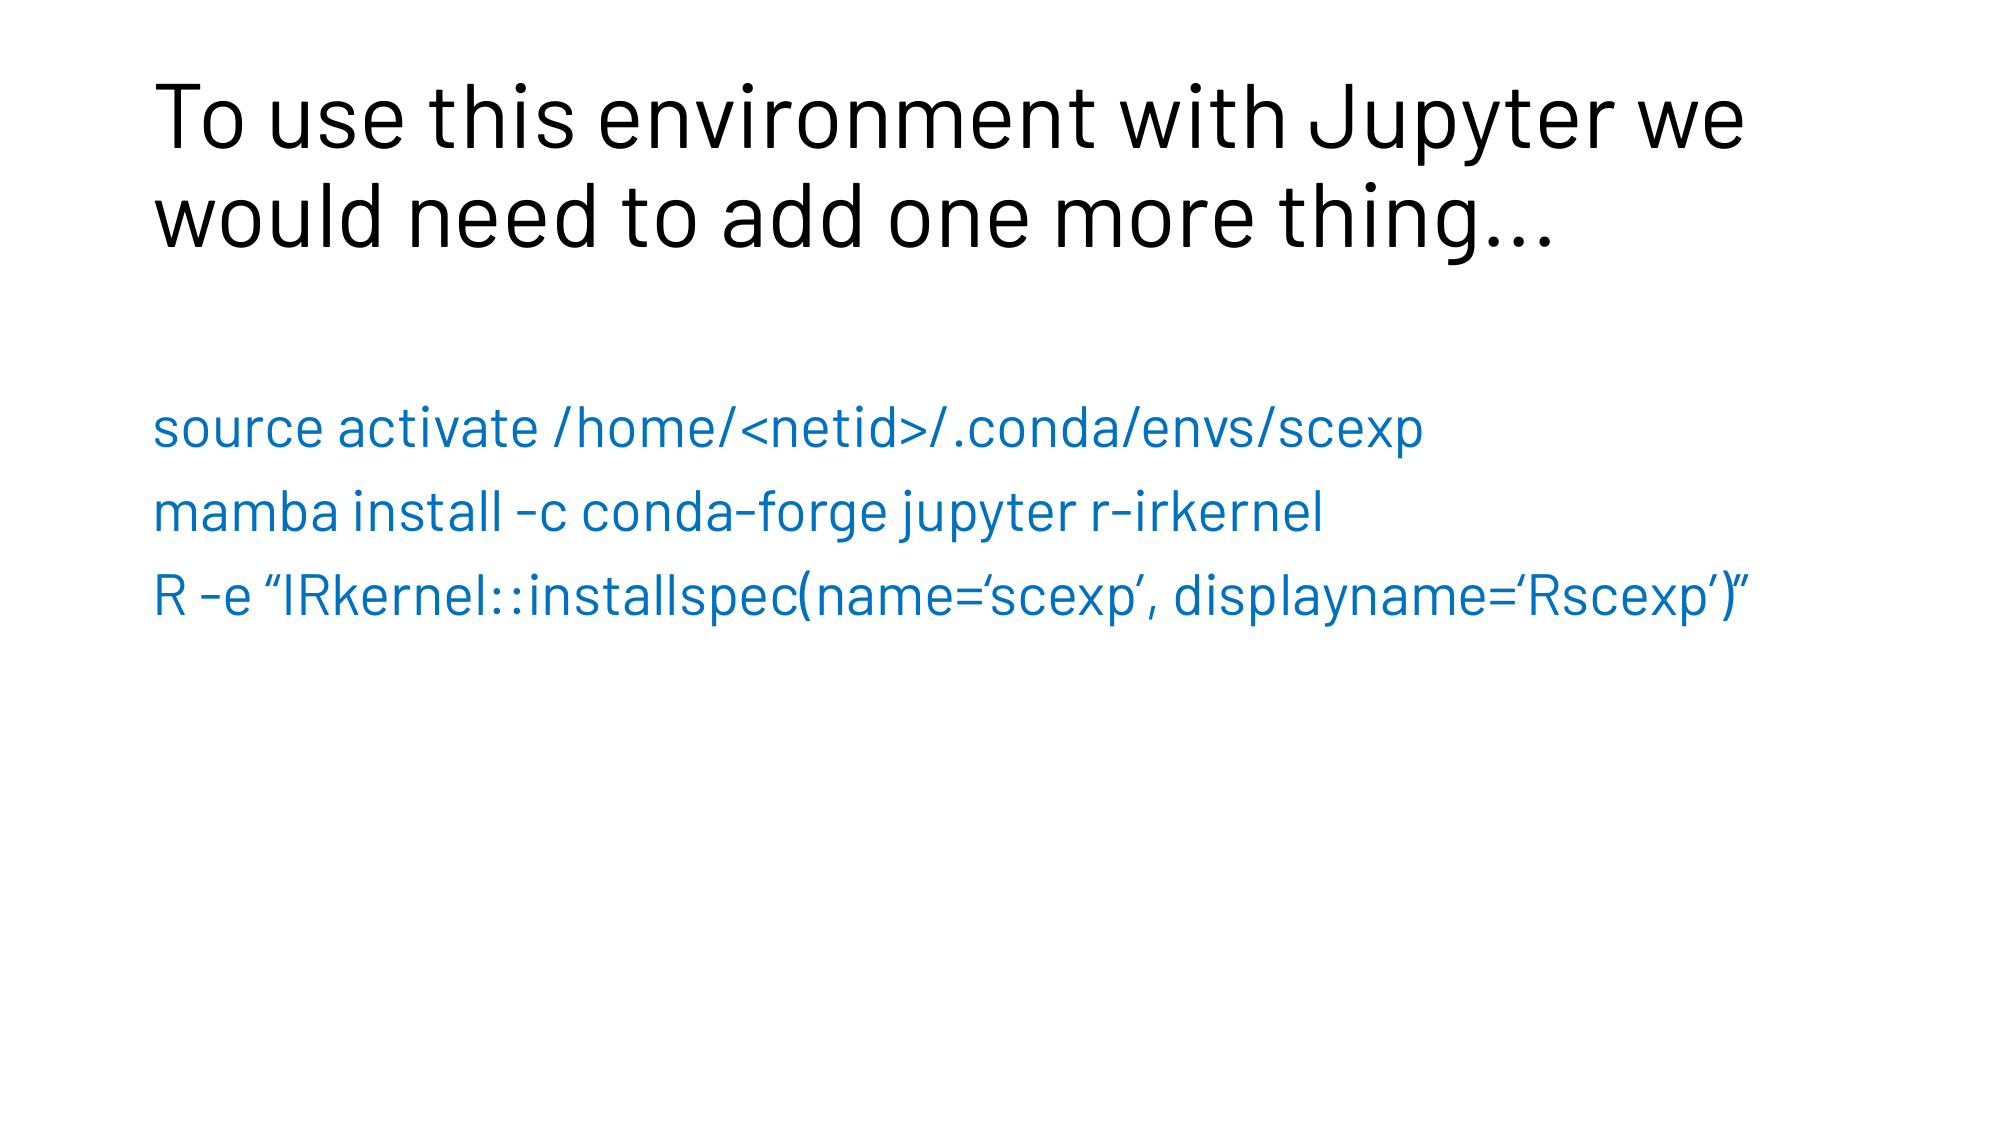

# To use this environment with Jupyter we would need to add one more thing...

source activate /home/<netid>/.conda/envs/scexp
mamba install -c conda-forge jupyter r-irkernel
R -e “IRkernel::installspec(name=‘scexp’, displayname=‘Rscexp’)”